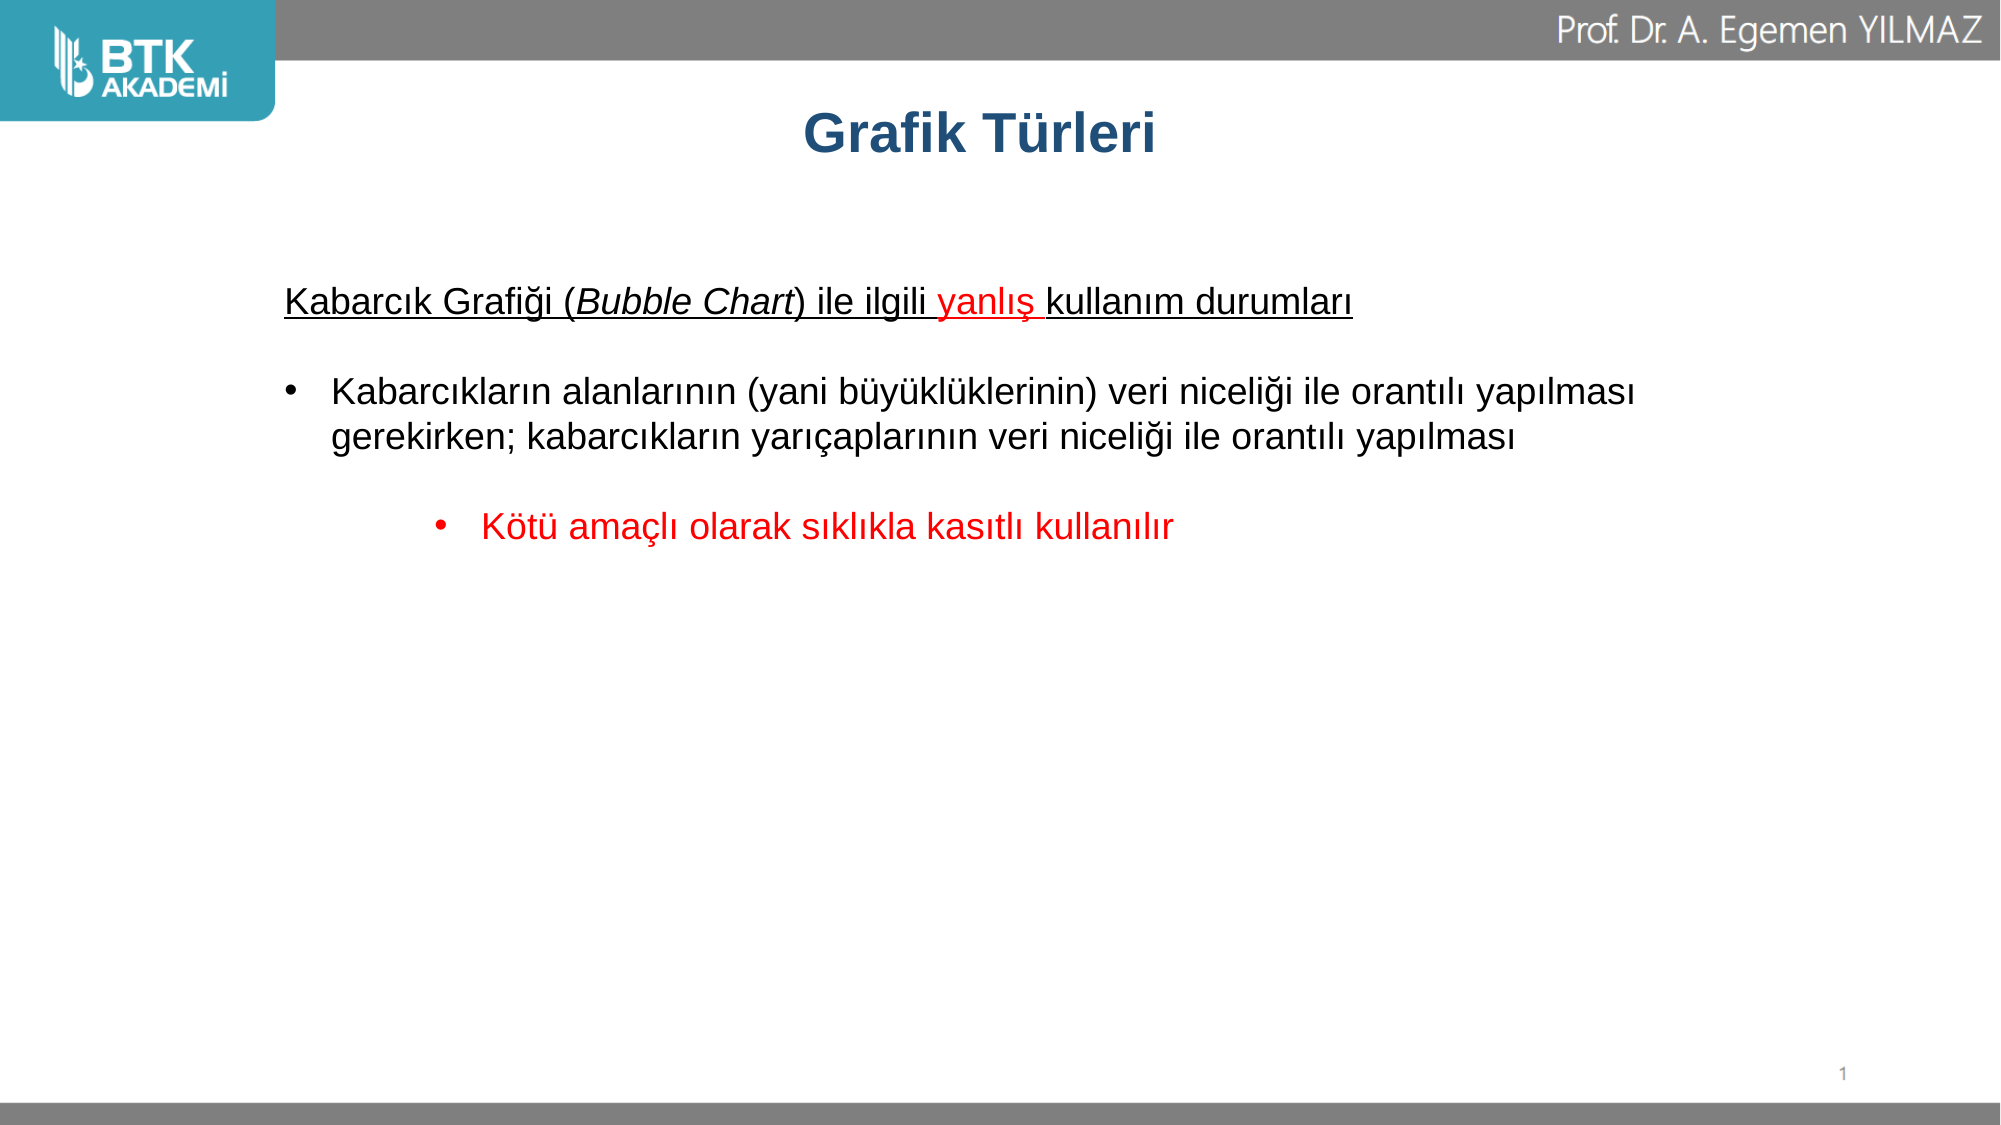

# Grafik Türleri
Kabarcık Grafiği (Bubble Chart) ile ilgili yanlış kullanım durumları

Kabarcıkların alanlarının (yani büyüklüklerinin) veri niceliği ile orantılı yapılması gerekirken; kabarcıkların yarıçaplarının veri niceliği ile orantılı yapılması

Kötü amaçlı olarak sıklıkla kasıtlı kullanılır

69